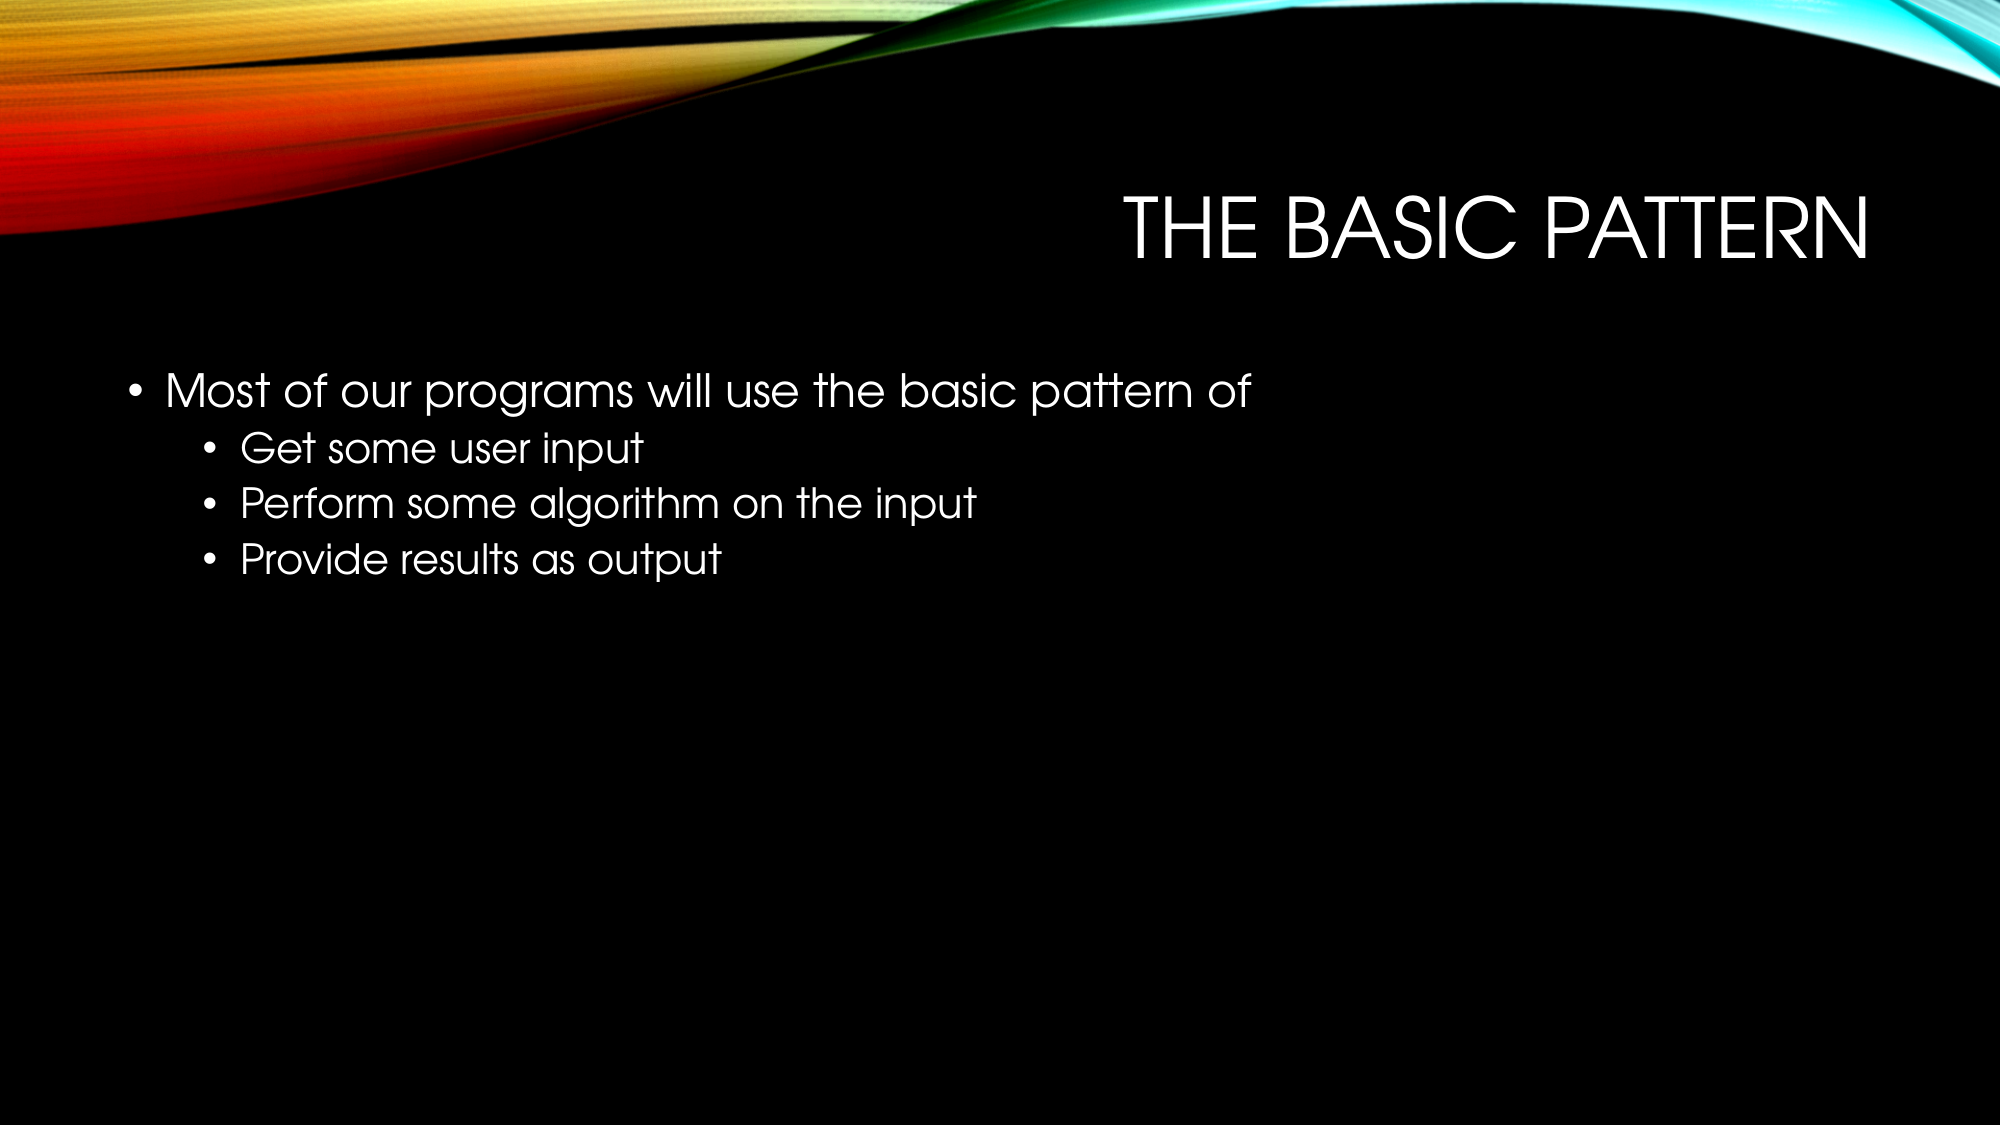

# The Basic Pattern
Most of our programs will use the basic pattern of
Get some user input
Perform some algorithm on the input
Provide results as output